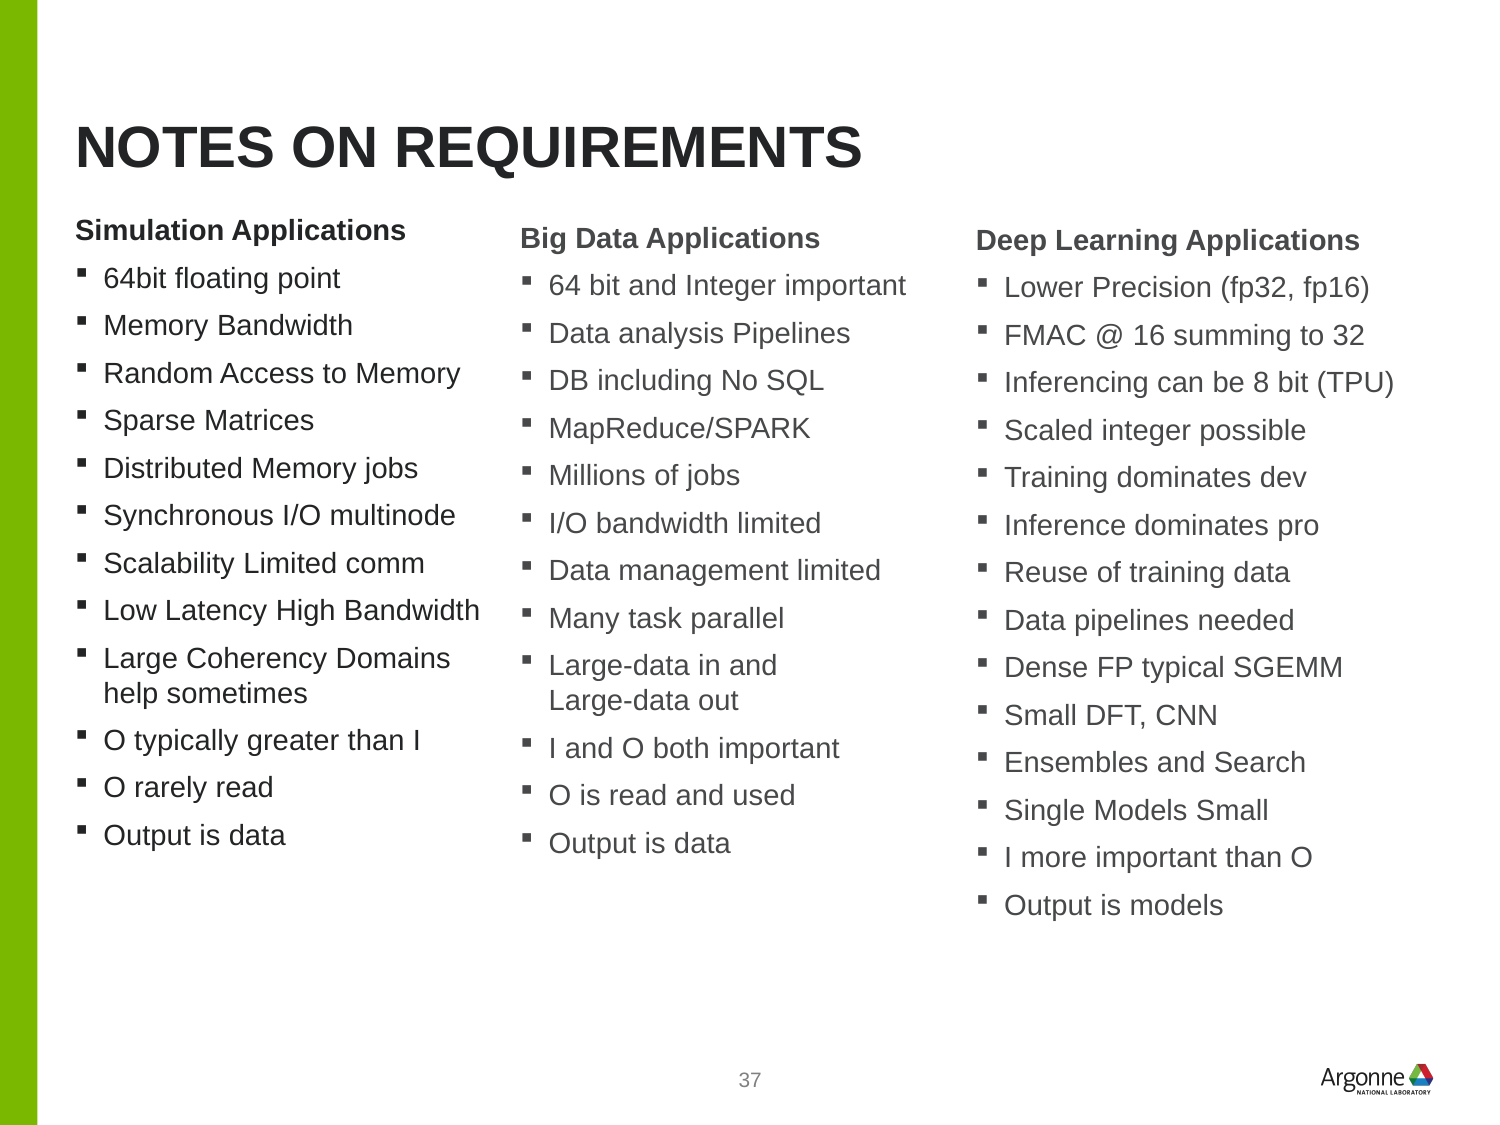

# Notes on requirements
Simulation Applications
64bit floating point
Memory Bandwidth
Random Access to Memory
Sparse Matrices
Distributed Memory jobs
Synchronous I/O multinode
Scalability Limited comm
Low Latency High Bandwidth
Large Coherency Domains
help sometimes
O typically greater than I
O rarely read
Output is data

Big Data Applications
64 bit and Integer important
Data analysis Pipelines
DB including No SQL
MapReduce/SPARK
Millions of jobs
I/O bandwidth limited
Data management limited
Many task parallel
Large-data in and
Large-data out
I and O both important
O is read and used
Output is data
Deep Learning Applications
Lower Precision (fp32, fp16)
FMAC @ 16 summing to 32
Inferencing can be 8 bit (TPU)
Scaled integer possible
Training dominates dev
Inference dominates pro
Reuse of training data
Data pipelines needed
Dense FP typical SGEMM
Small DFT, CNN
Ensembles and Search
Single Models Small
I more important than O
Output is models
37